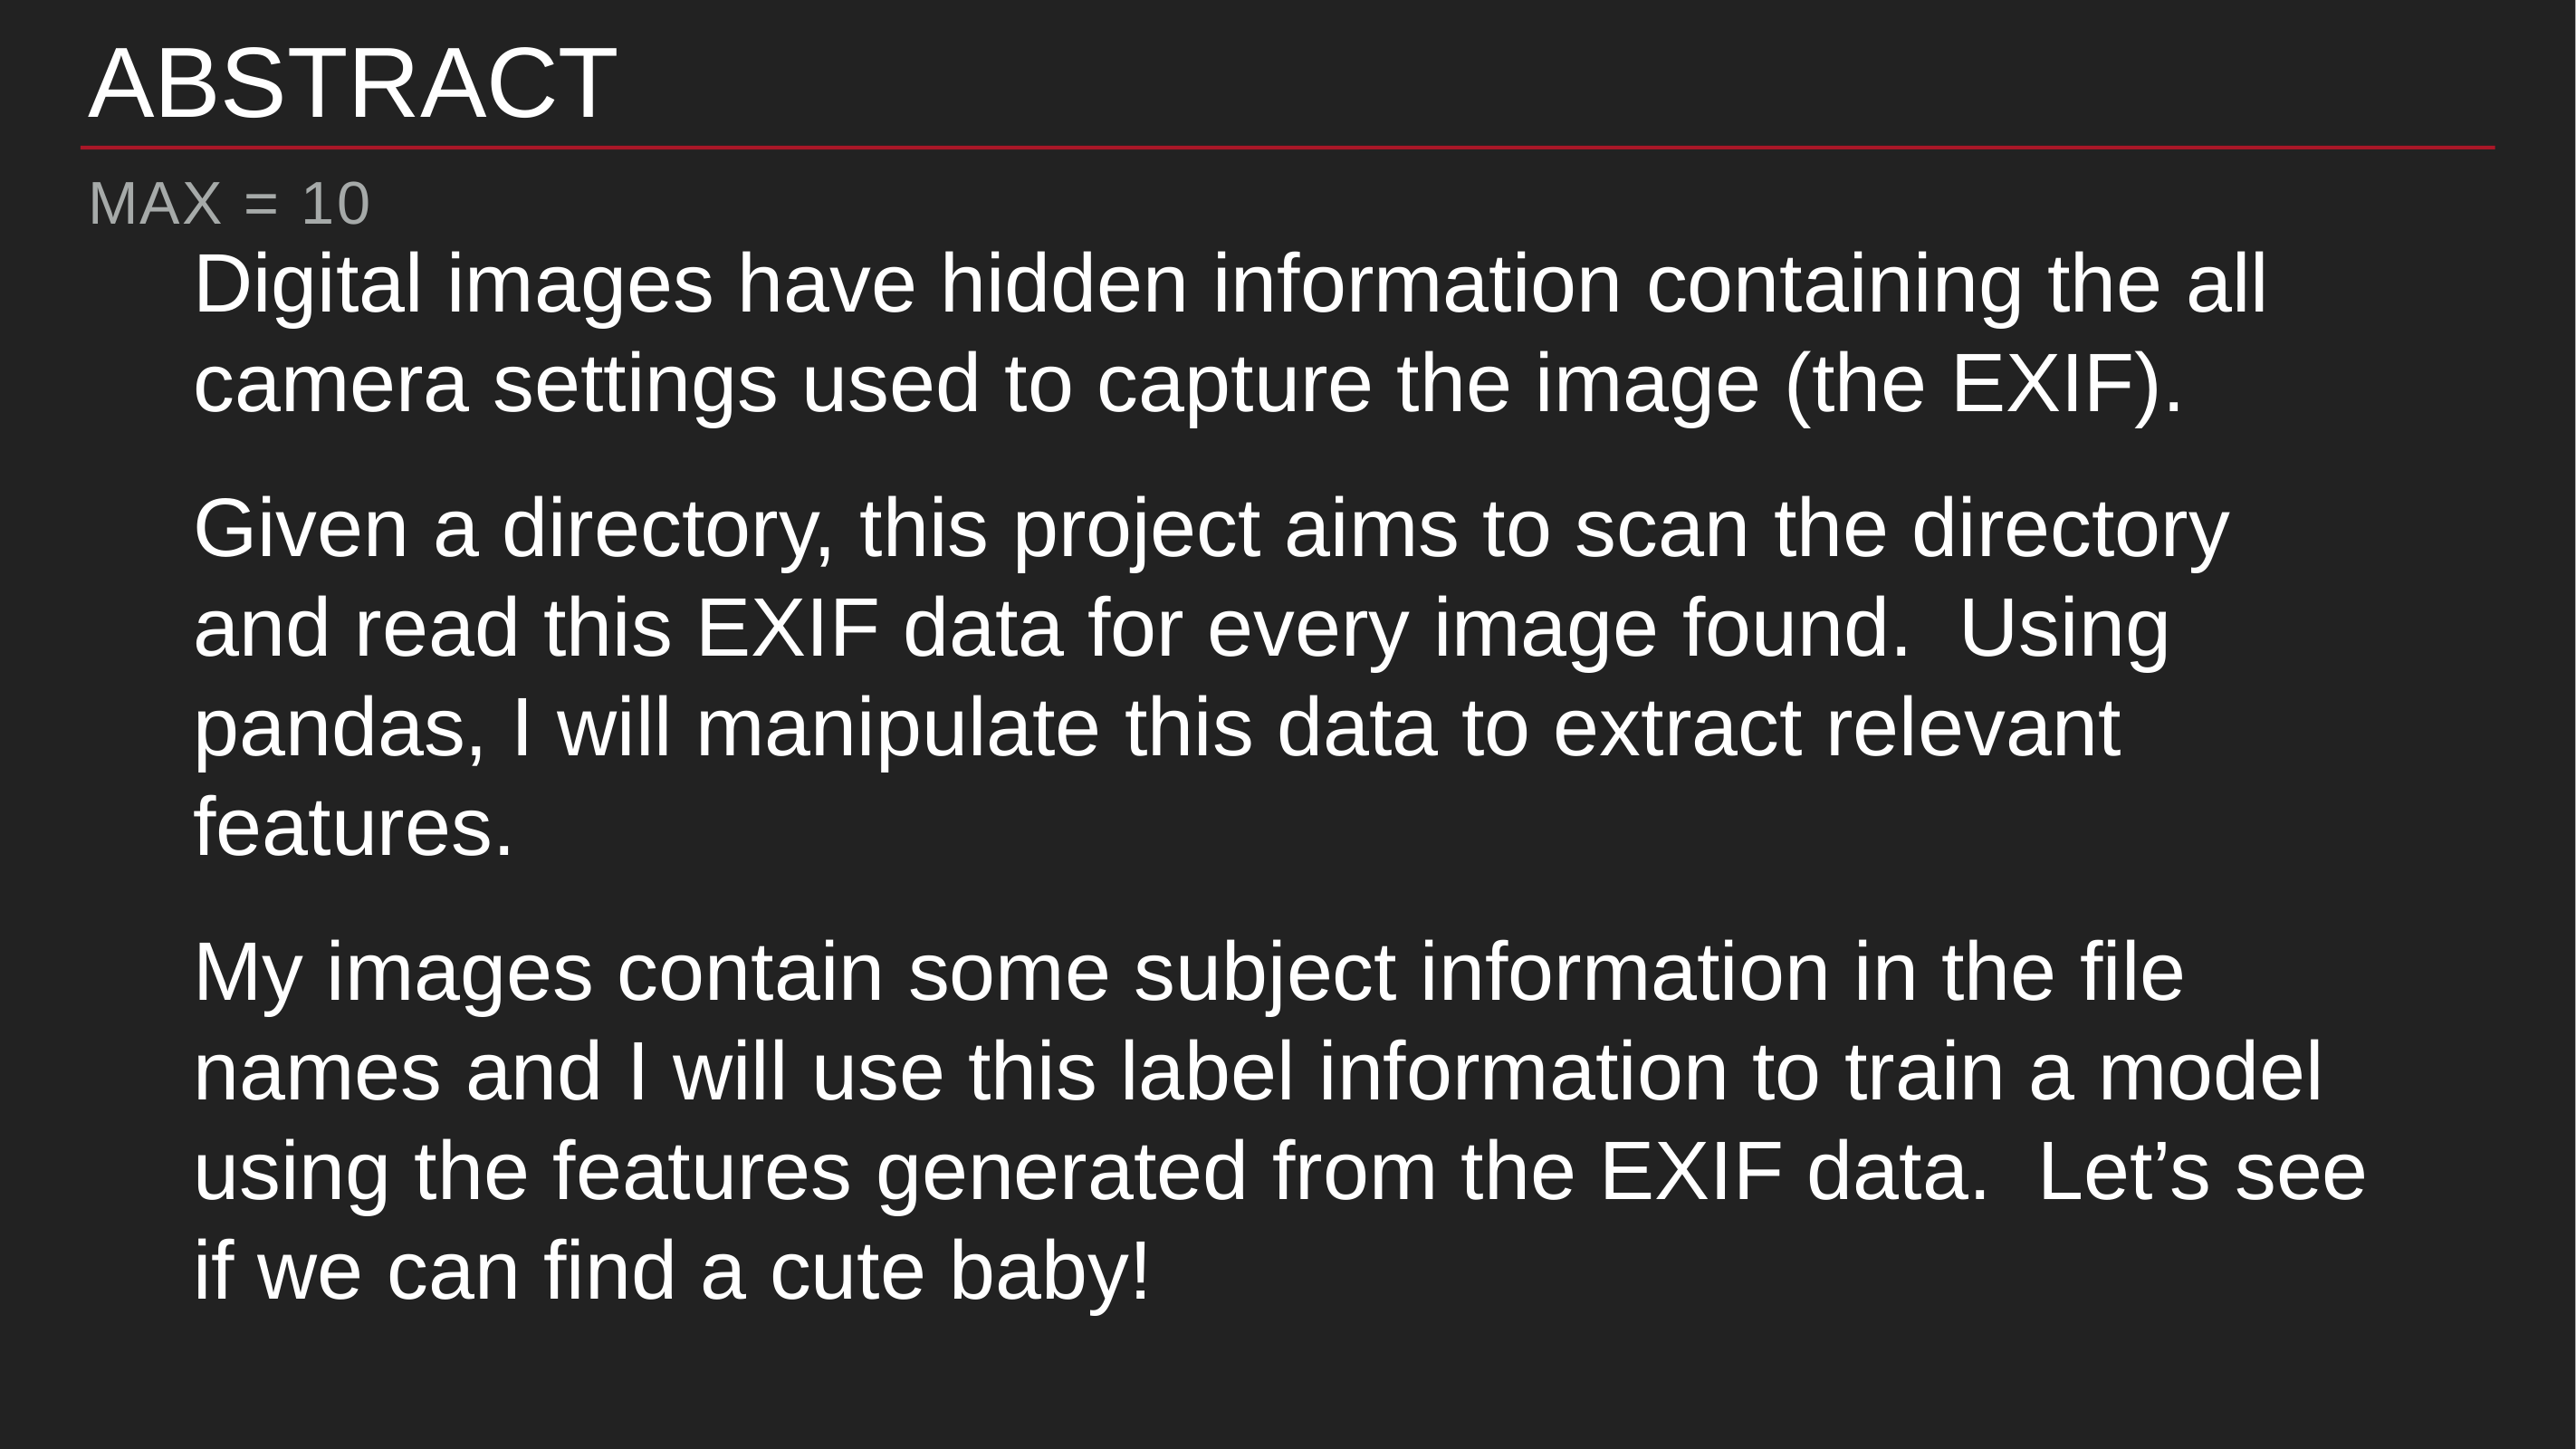

# Abstract
Max = 10
Digital images have hidden information containing the all camera settings used to capture the image (the EXIF).
Given a directory, this project aims to scan the directory and read this EXIF data for every image found.  Using pandas, I will manipulate this data to extract relevant features.
My images contain some subject information in the file names and I will use this label information to train a model using the features generated from the EXIF data.  Let’s see if we can find a cute baby!